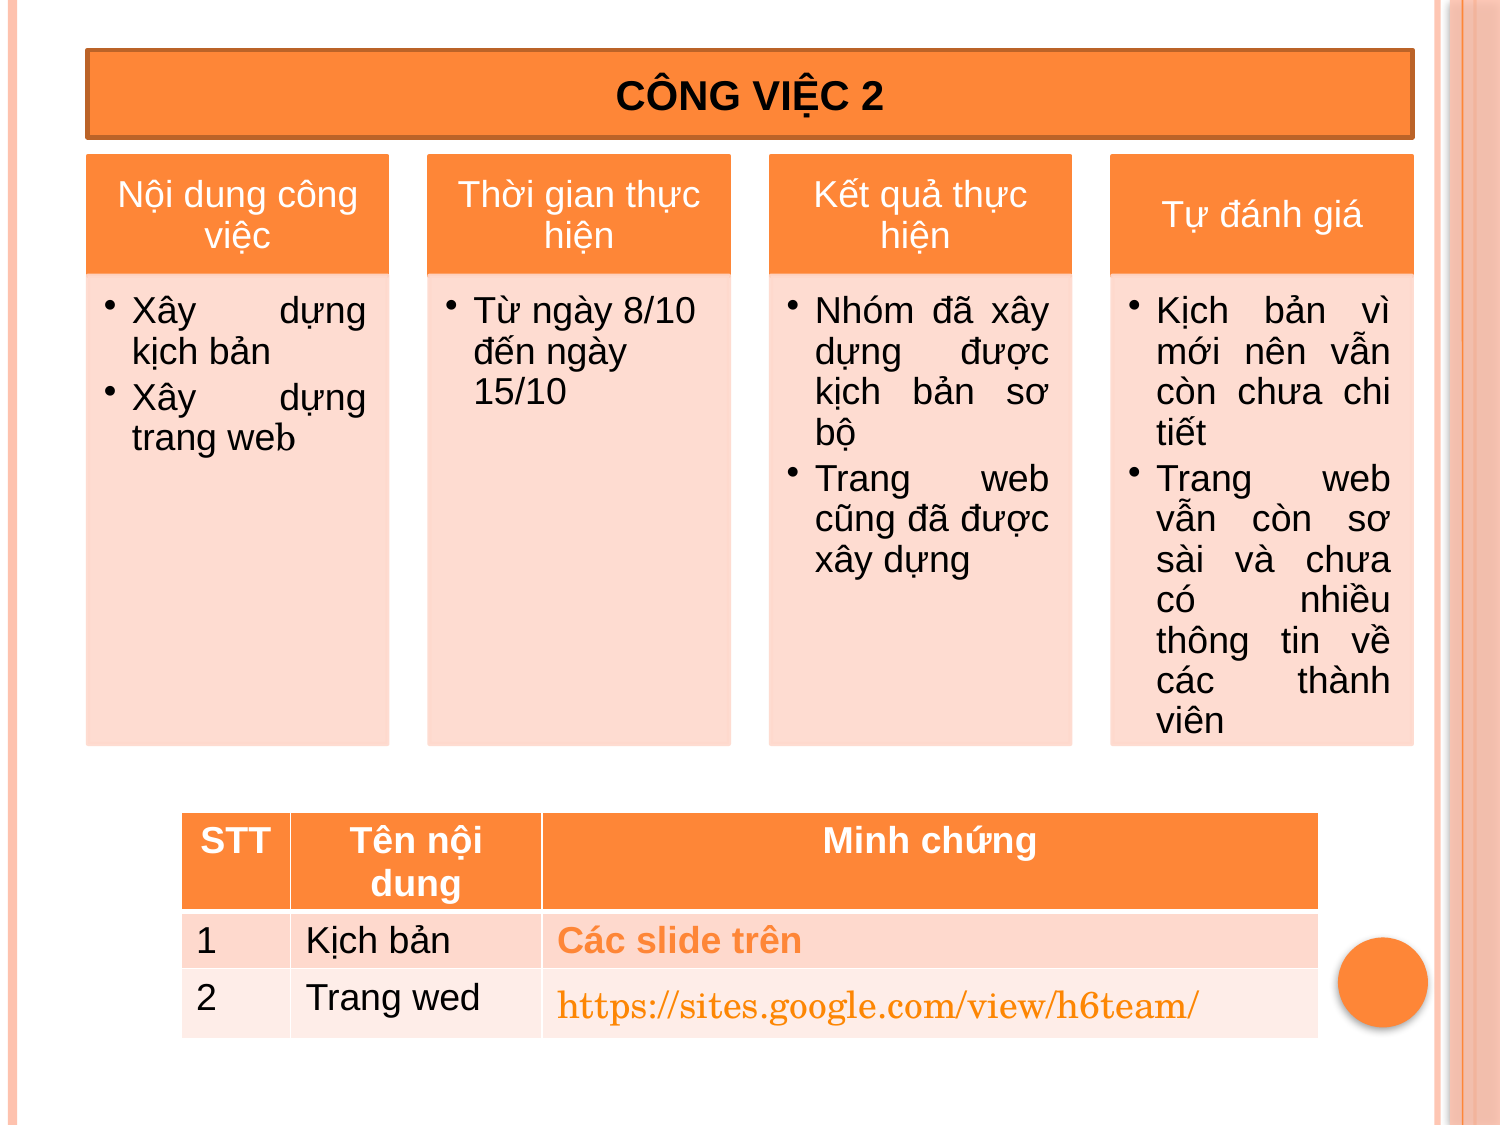

CÔNG VIỆC 2
Nội dung công việc
Xây dựng kịch bản
Xây dựng trang web
Thời gian thực hiện
Từ ngày 8/10 đến ngày 15/10
Kết quả thực hiện
Nhóm đã xây dựng được kịch bản sơ bộ
Trang web cũng đã được xây dựng
Tự đánh giá
Kịch bản vì mới nên vẫn còn chưa chi tiết
Trang web vẫn còn sơ sài và chưa có nhiều thông tin về các thành viên
| STT | Tên nội dung | Minh chứng |
| --- | --- | --- |
| 1 | Kịch bản | Các slide trên |
| 2 | Trang wed | https://sites.google.com/view/h6team/ |